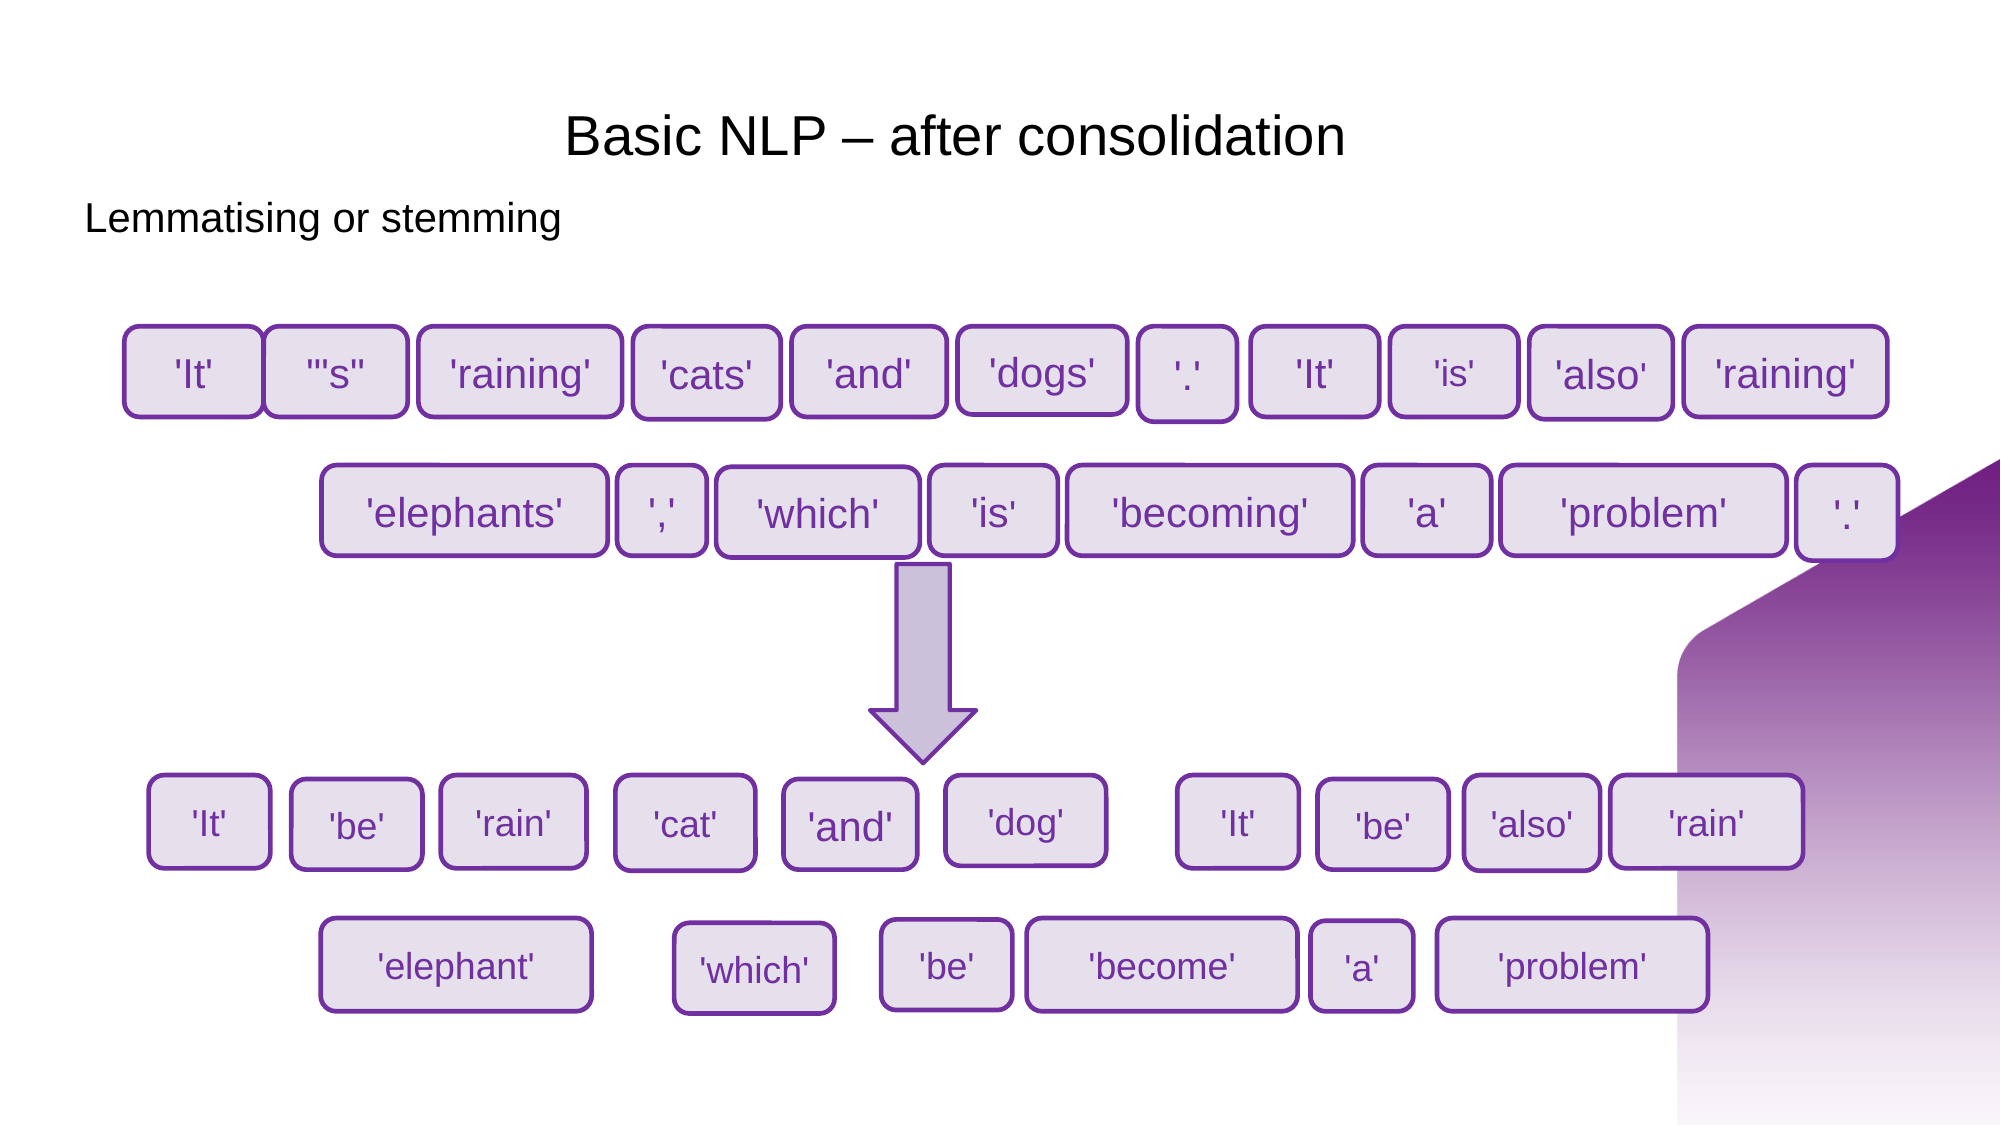

# Basic NLP – after consolidation
Lemmatising or stemming

'It'
"'s"
'raining'
'cats'
'and'
'dogs'
'.'
'It'
'is'
'also'
'raining'
'elephants'
','
'is'
'becoming'
'a'
'problem'
'.'
'which'

'It'
'rain'
'cat'
'dog'
'It'
'also'
'rain'
'elephant'
'become'
'problem'
'be'
'and'
'be'
'be'
'a'
'which'